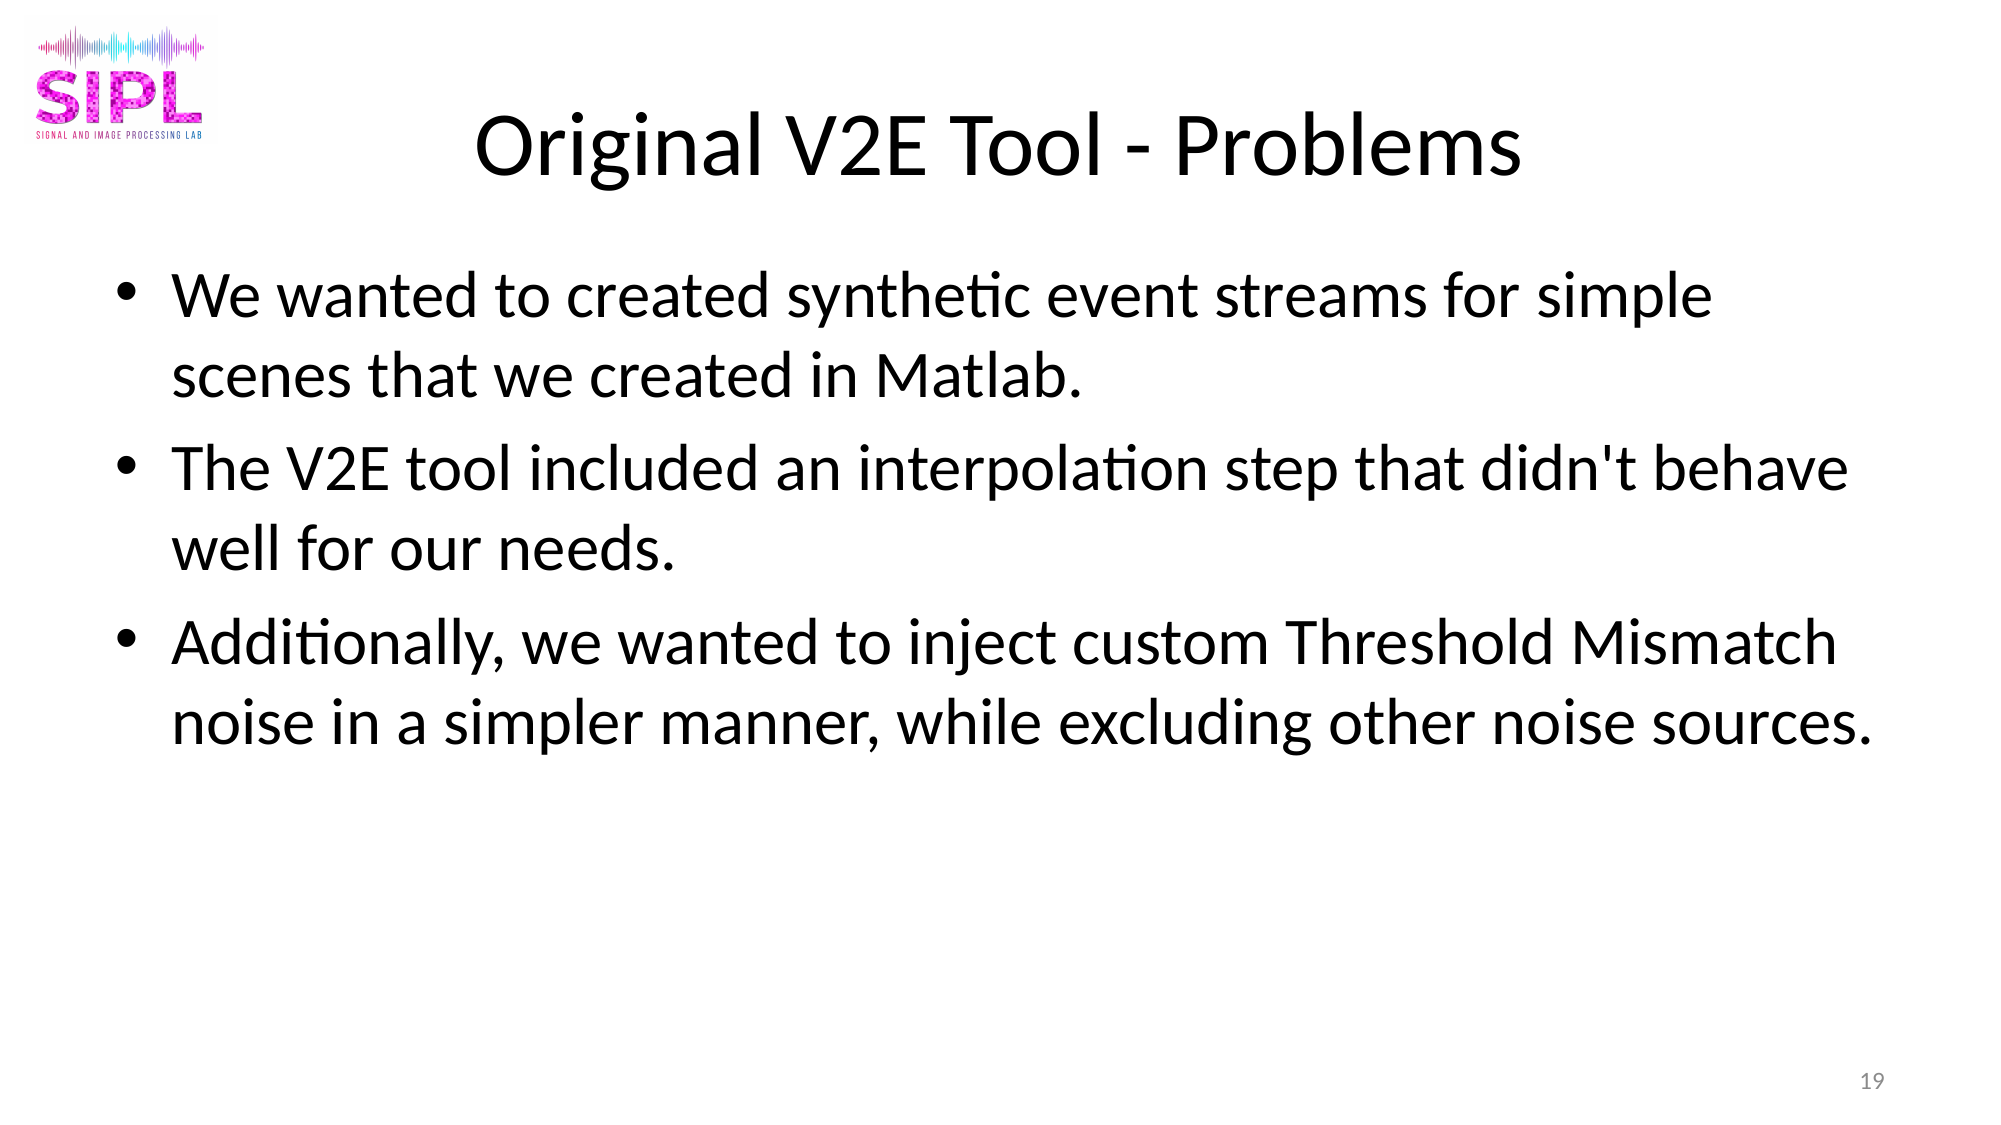

# Original V2E Tool - Problems
We wanted to created synthetic event streams for simple scenes that we created in Matlab.
The V2E tool included an interpolation step that didn't behave well for our needs.
Additionally, we wanted to inject custom Threshold Mismatch noise in a simpler manner, while excluding other noise sources.

19